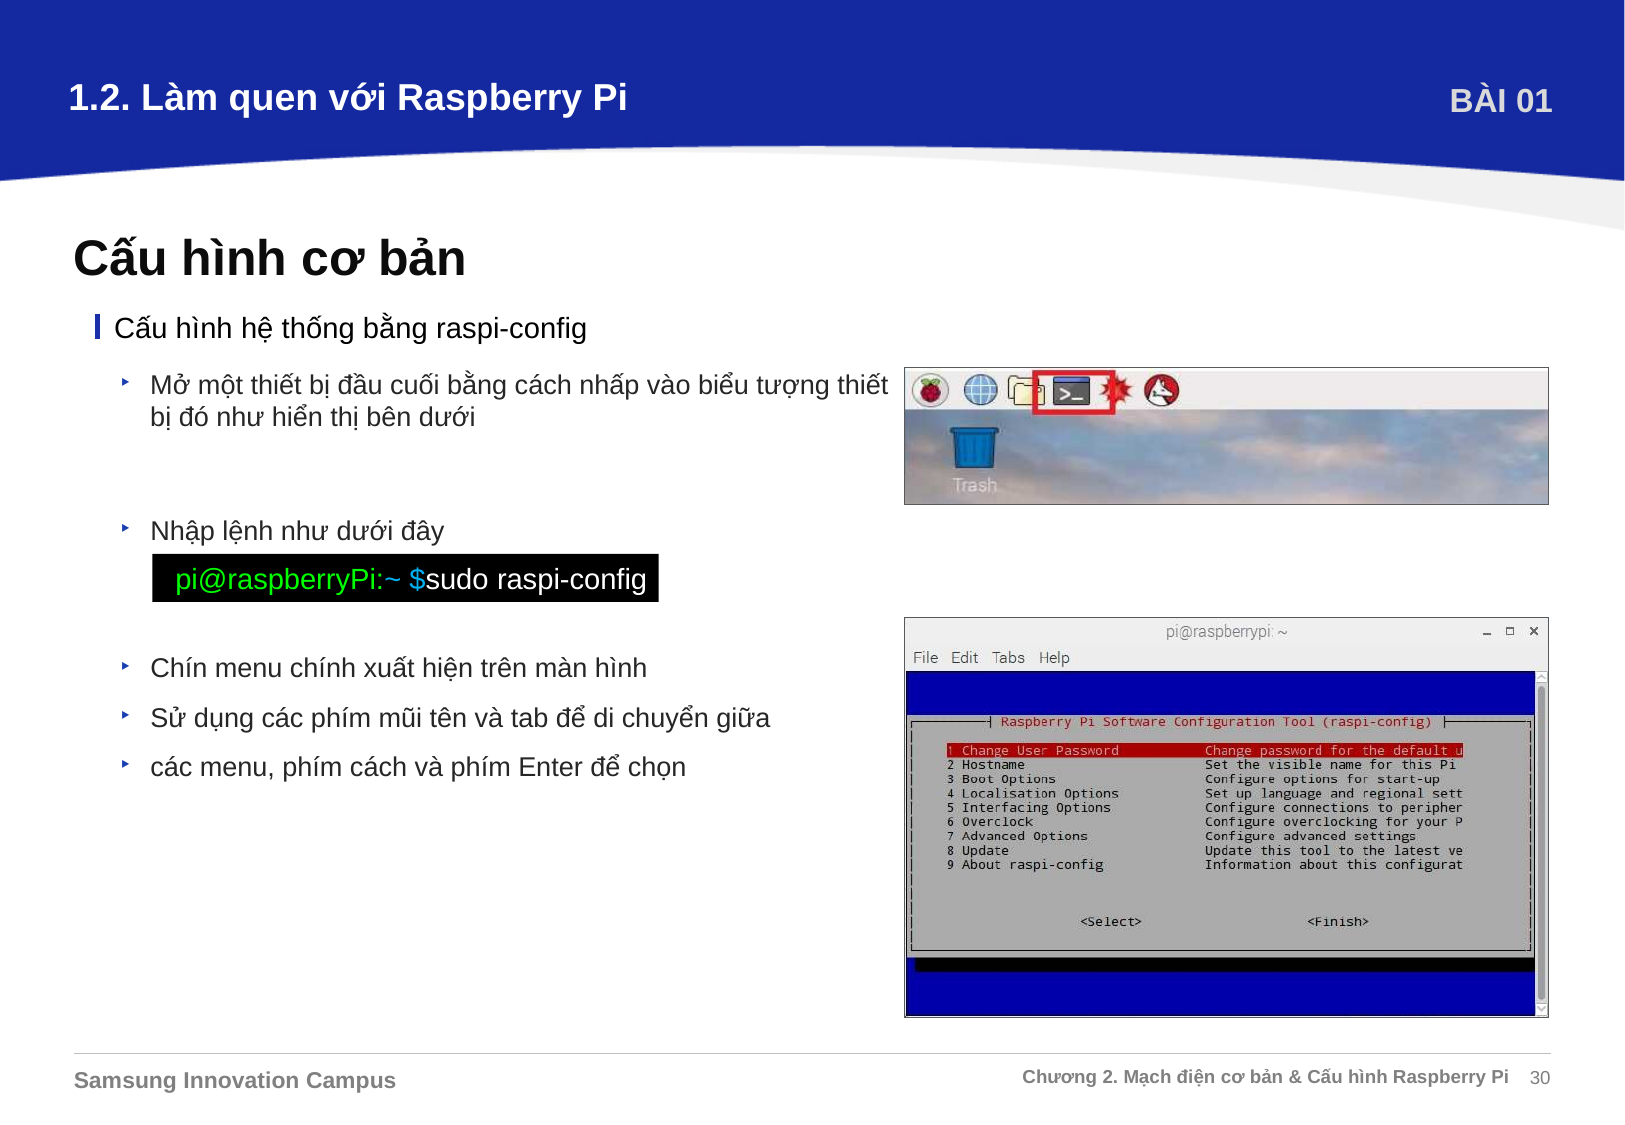

1.2. Làm quen với Raspberry Pi
BÀI 01
Cấu hình cơ bản
Cấu hình hệ thống bằng raspi-config
Mở một thiết bị đầu cuối bằng cách nhấp vào biểu tượng thiết bị đó như hiển thị bên dưới

Nhập lệnh như dưới đây
pi@raspberryPi:~ $sudo raspi-config

Chín menu chính xuất hiện trên màn hình
Sử dụng các phím mũi tên và tab để di chuyển giữa
các menu, phím cách và phím Enter để chọn